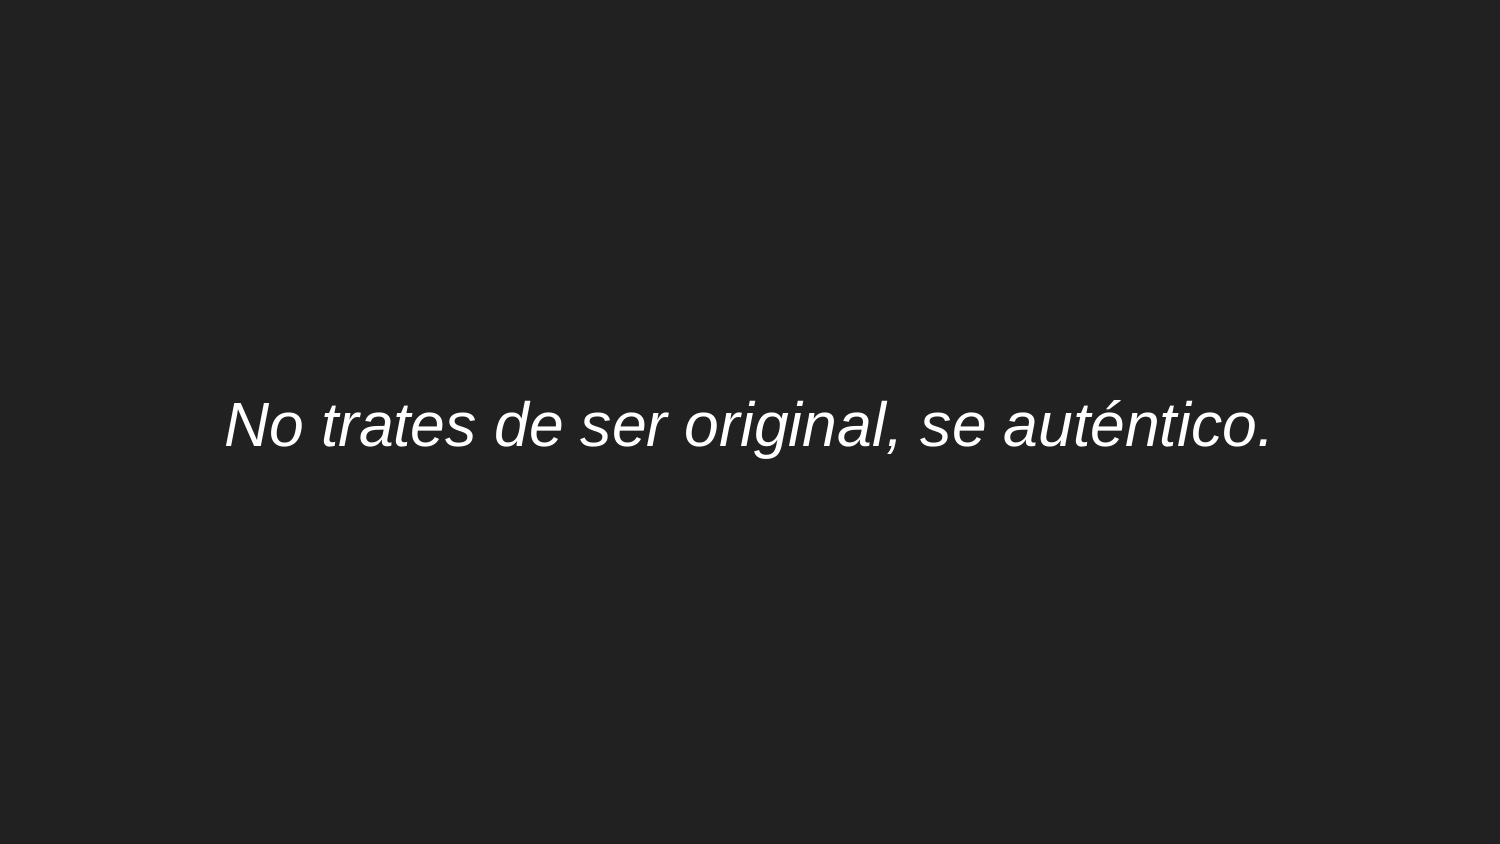

# No trates de ser original, se auténtico.